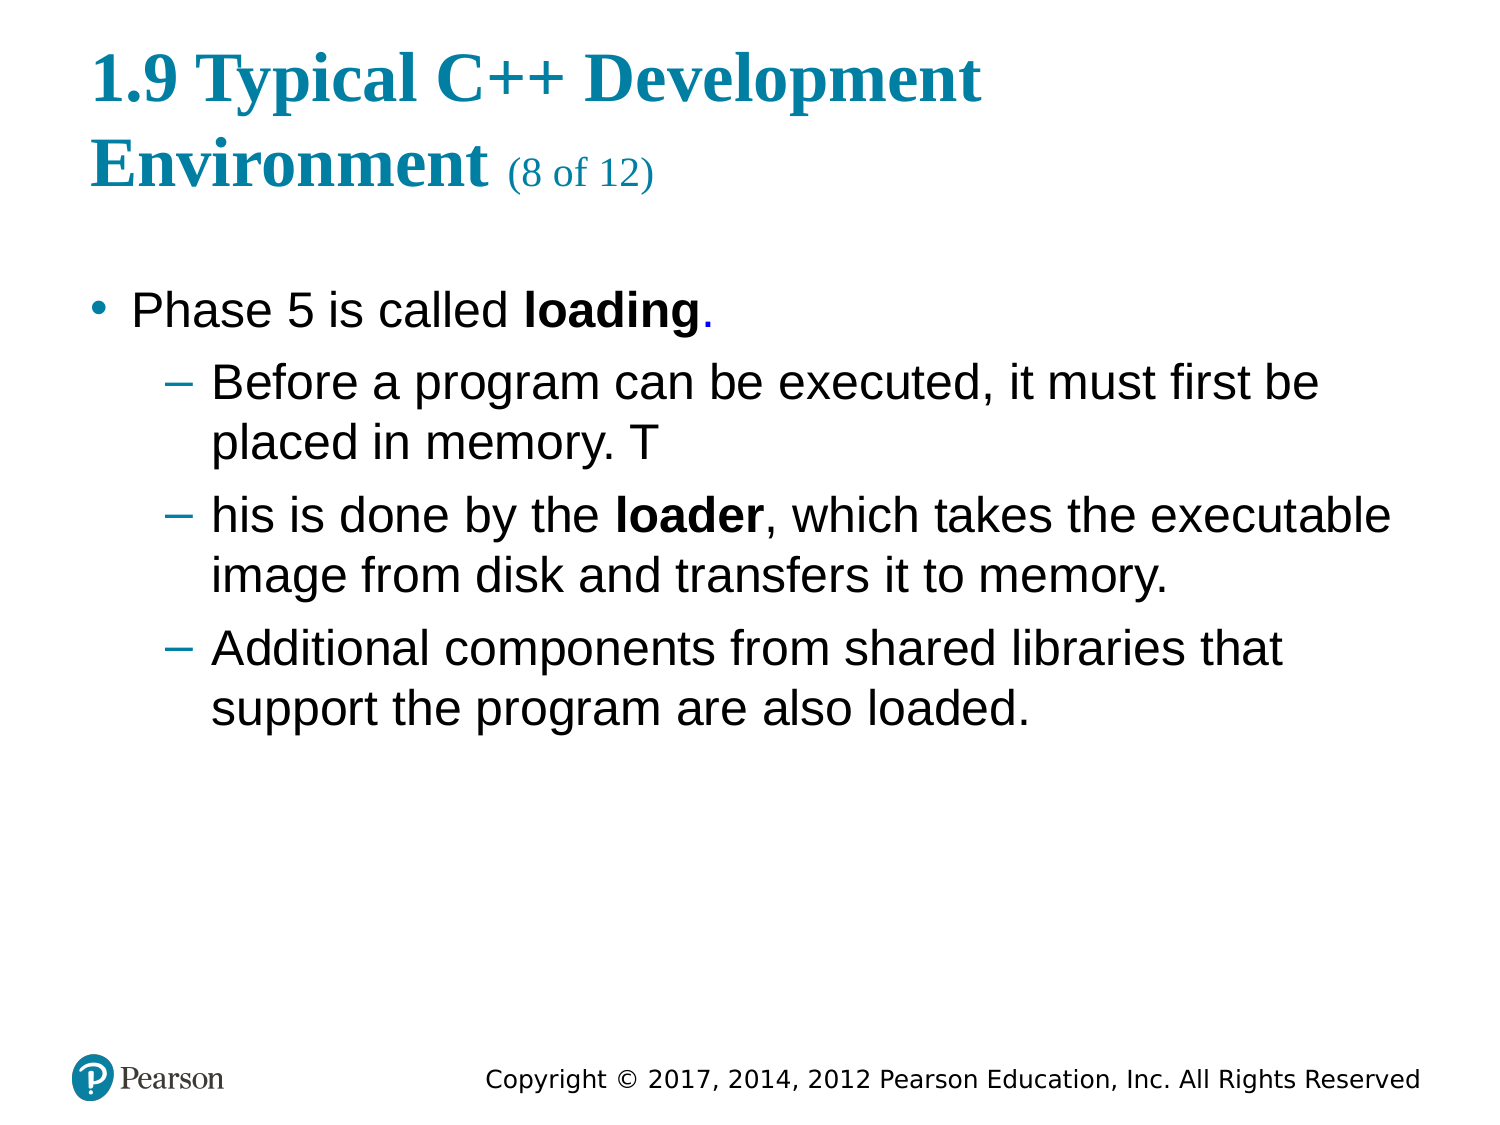

# 1.9 Typical C++ Development Environment (8 of 12)
Phase 5 is called loading.
Before a program can be executed, it must first be placed in memory. T
his is done by the loader, which takes the executable image from disk and transfers it to memory.
Additional components from shared libraries that support the program are also loaded.